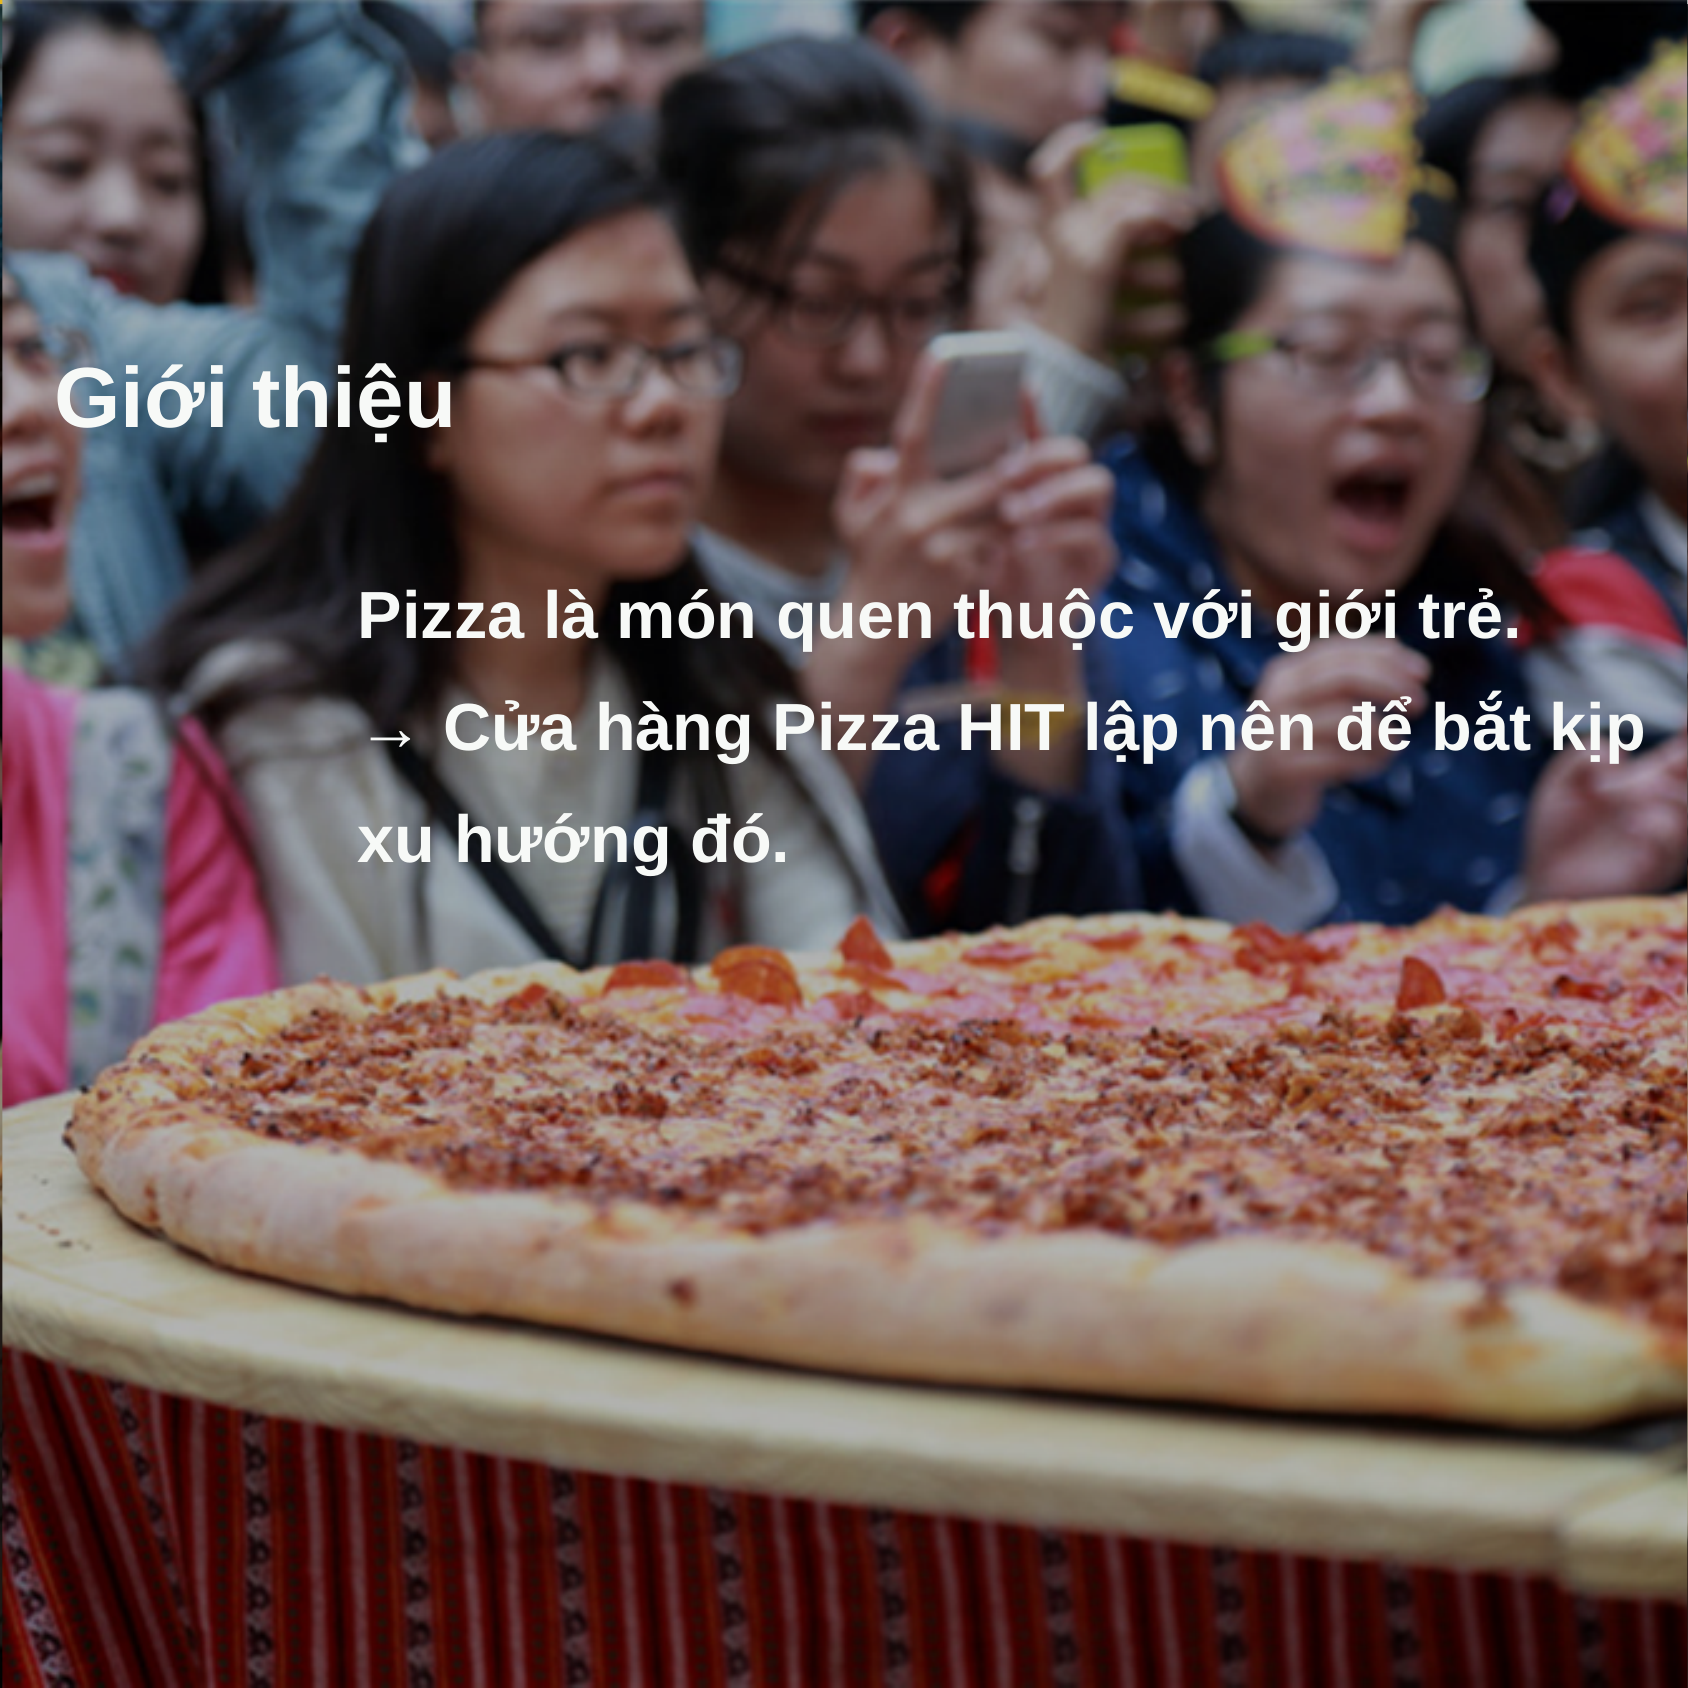

Giới thiệu

Pizza là món quen thuộc với giới trẻ.
→ Cửa hàng Pizza HIT lập nên để bắt kịp xu hướng đó.